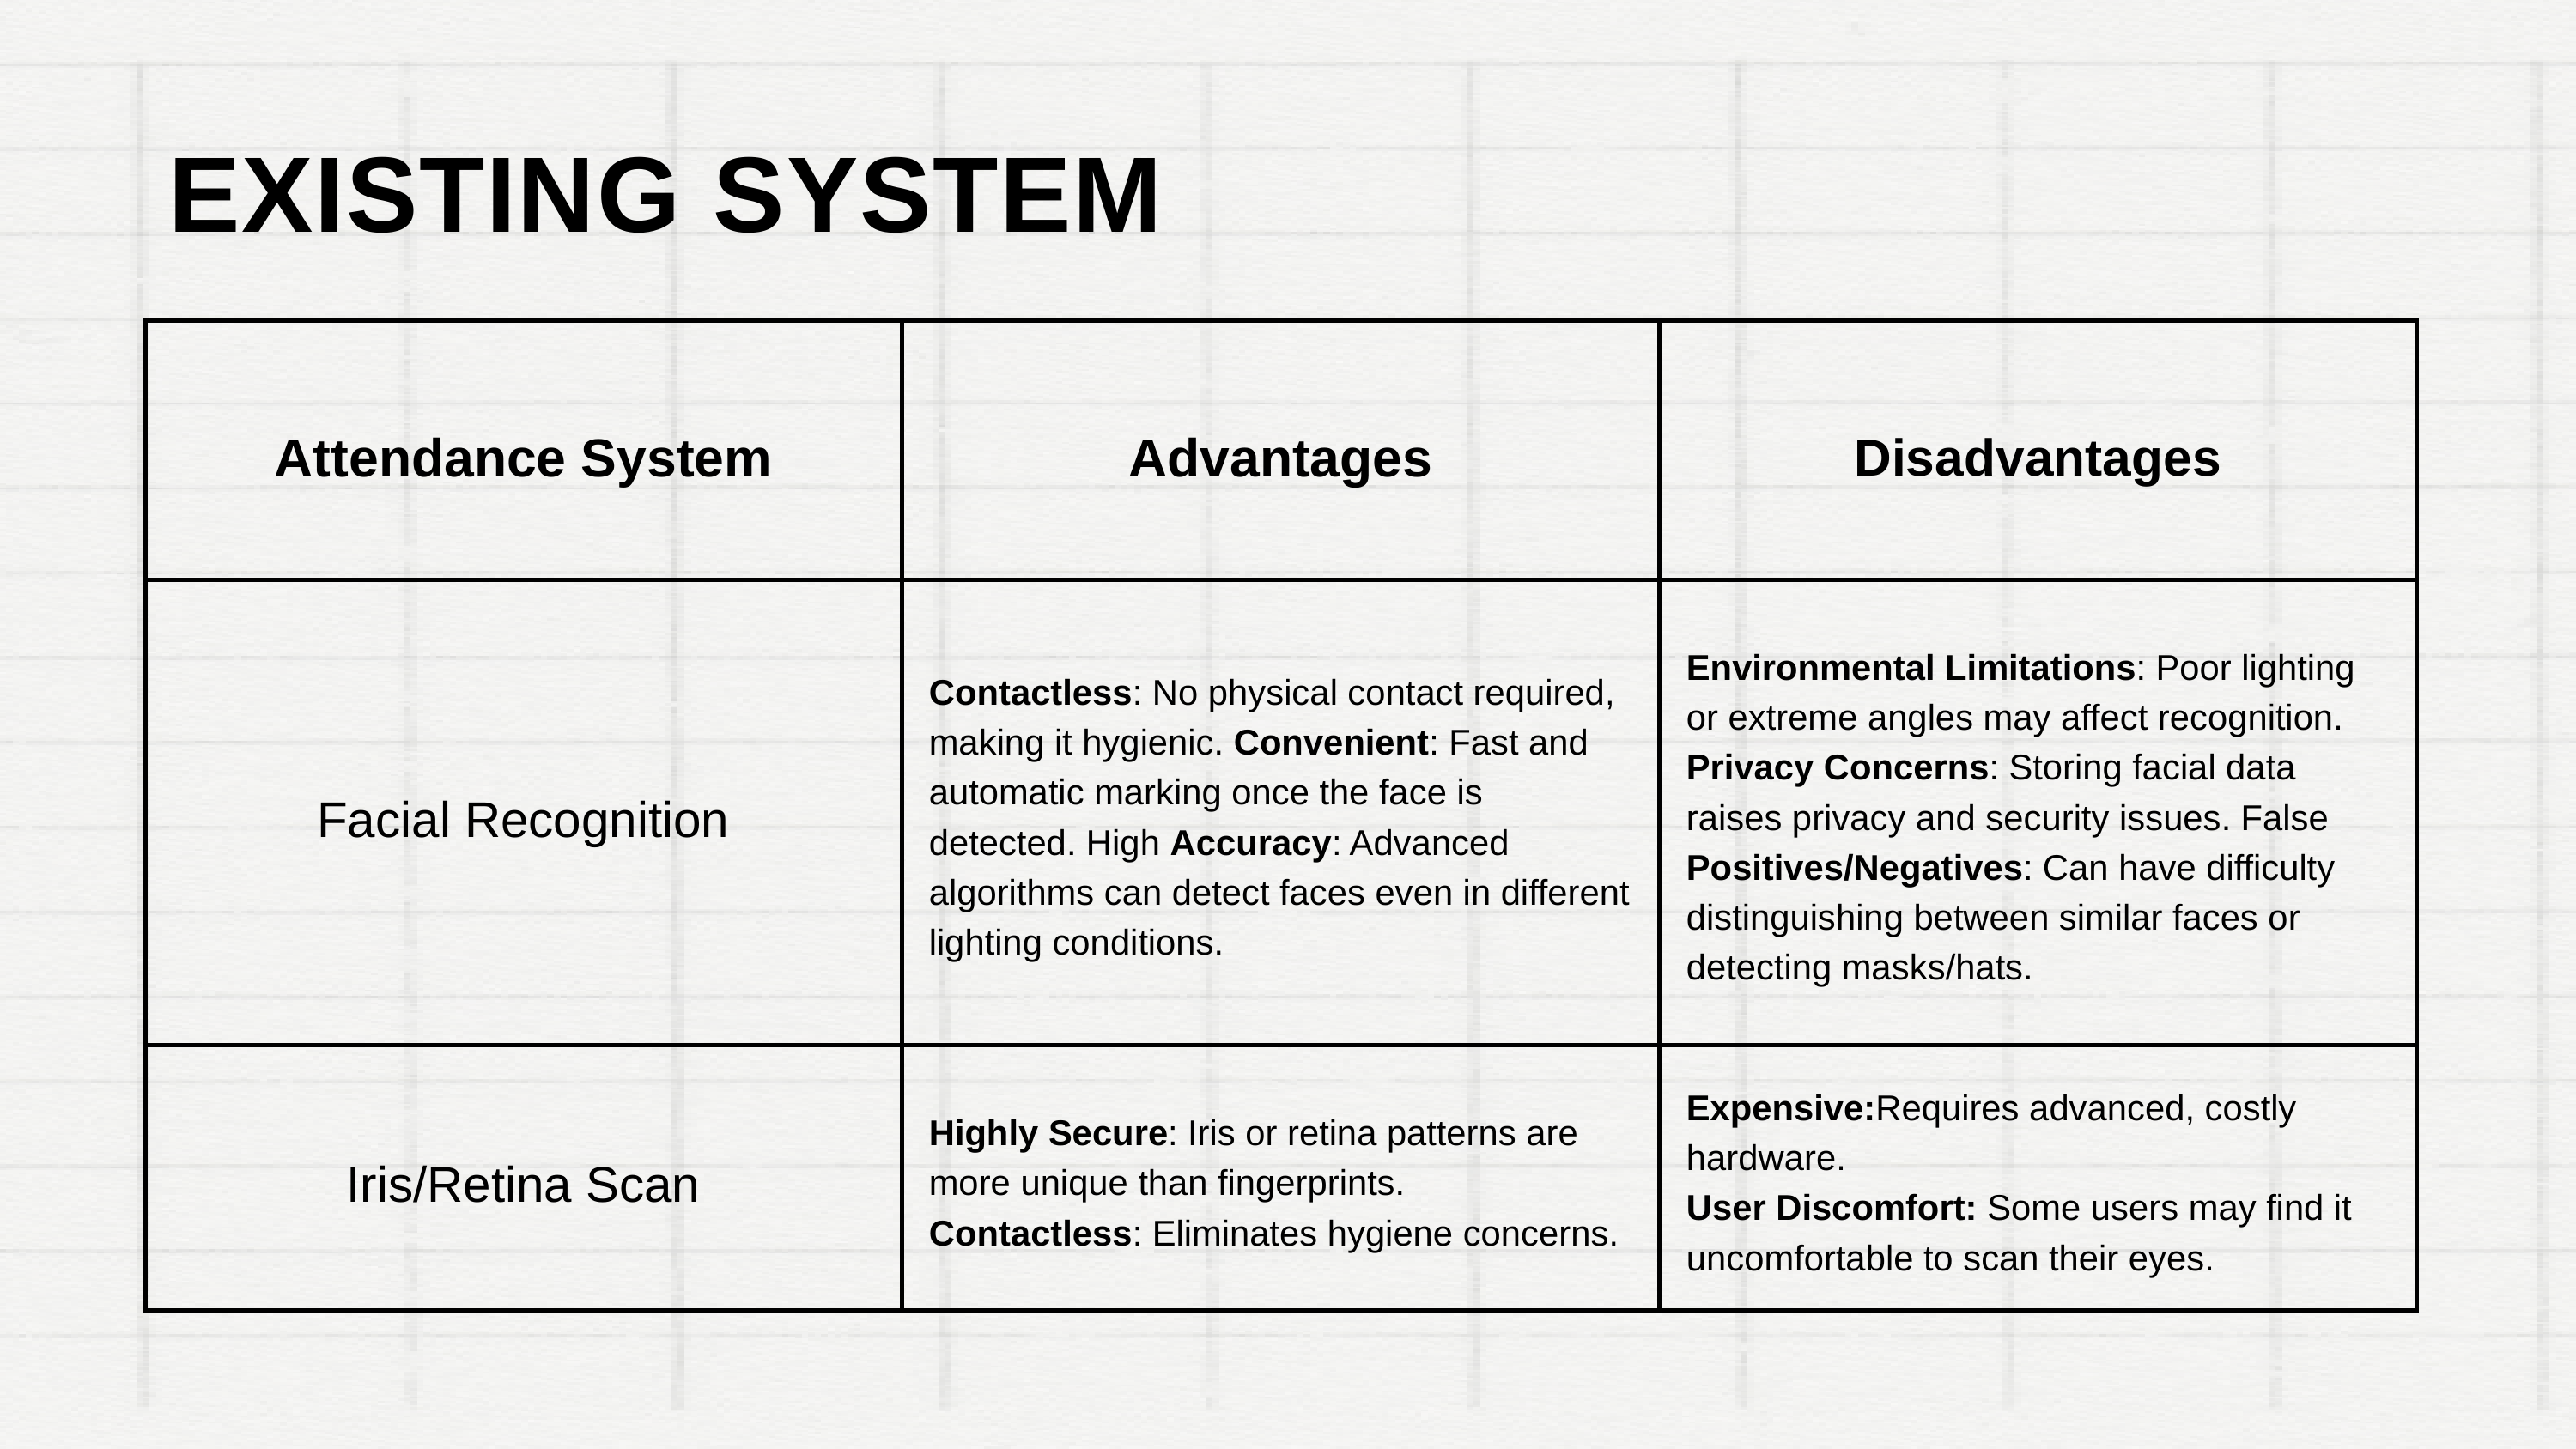

EXISTING SYSTEM
| Attendance System | Advantages | Disadvantages |
| --- | --- | --- |
| Facial Recognition | Contactless: No physical contact required, making it hygienic. Convenient: Fast and automatic marking once the face is detected. High Accuracy: Advanced algorithms can detect faces even in different lighting conditions. | Environmental Limitations: Poor lighting or extreme angles may affect recognition. Privacy Concerns: Storing facial data raises privacy and security issues. False Positives/Negatives: Can have difficulty distinguishing between similar faces or detecting masks/hats. |
| Iris/Retina Scan | Highly Secure: Iris or retina patterns are more unique than fingerprints. Contactless: Eliminates hygiene concerns. | Expensive:Requires advanced, costly hardware. User Discomfort: Some users may find it uncomfortable to scan their eyes. |